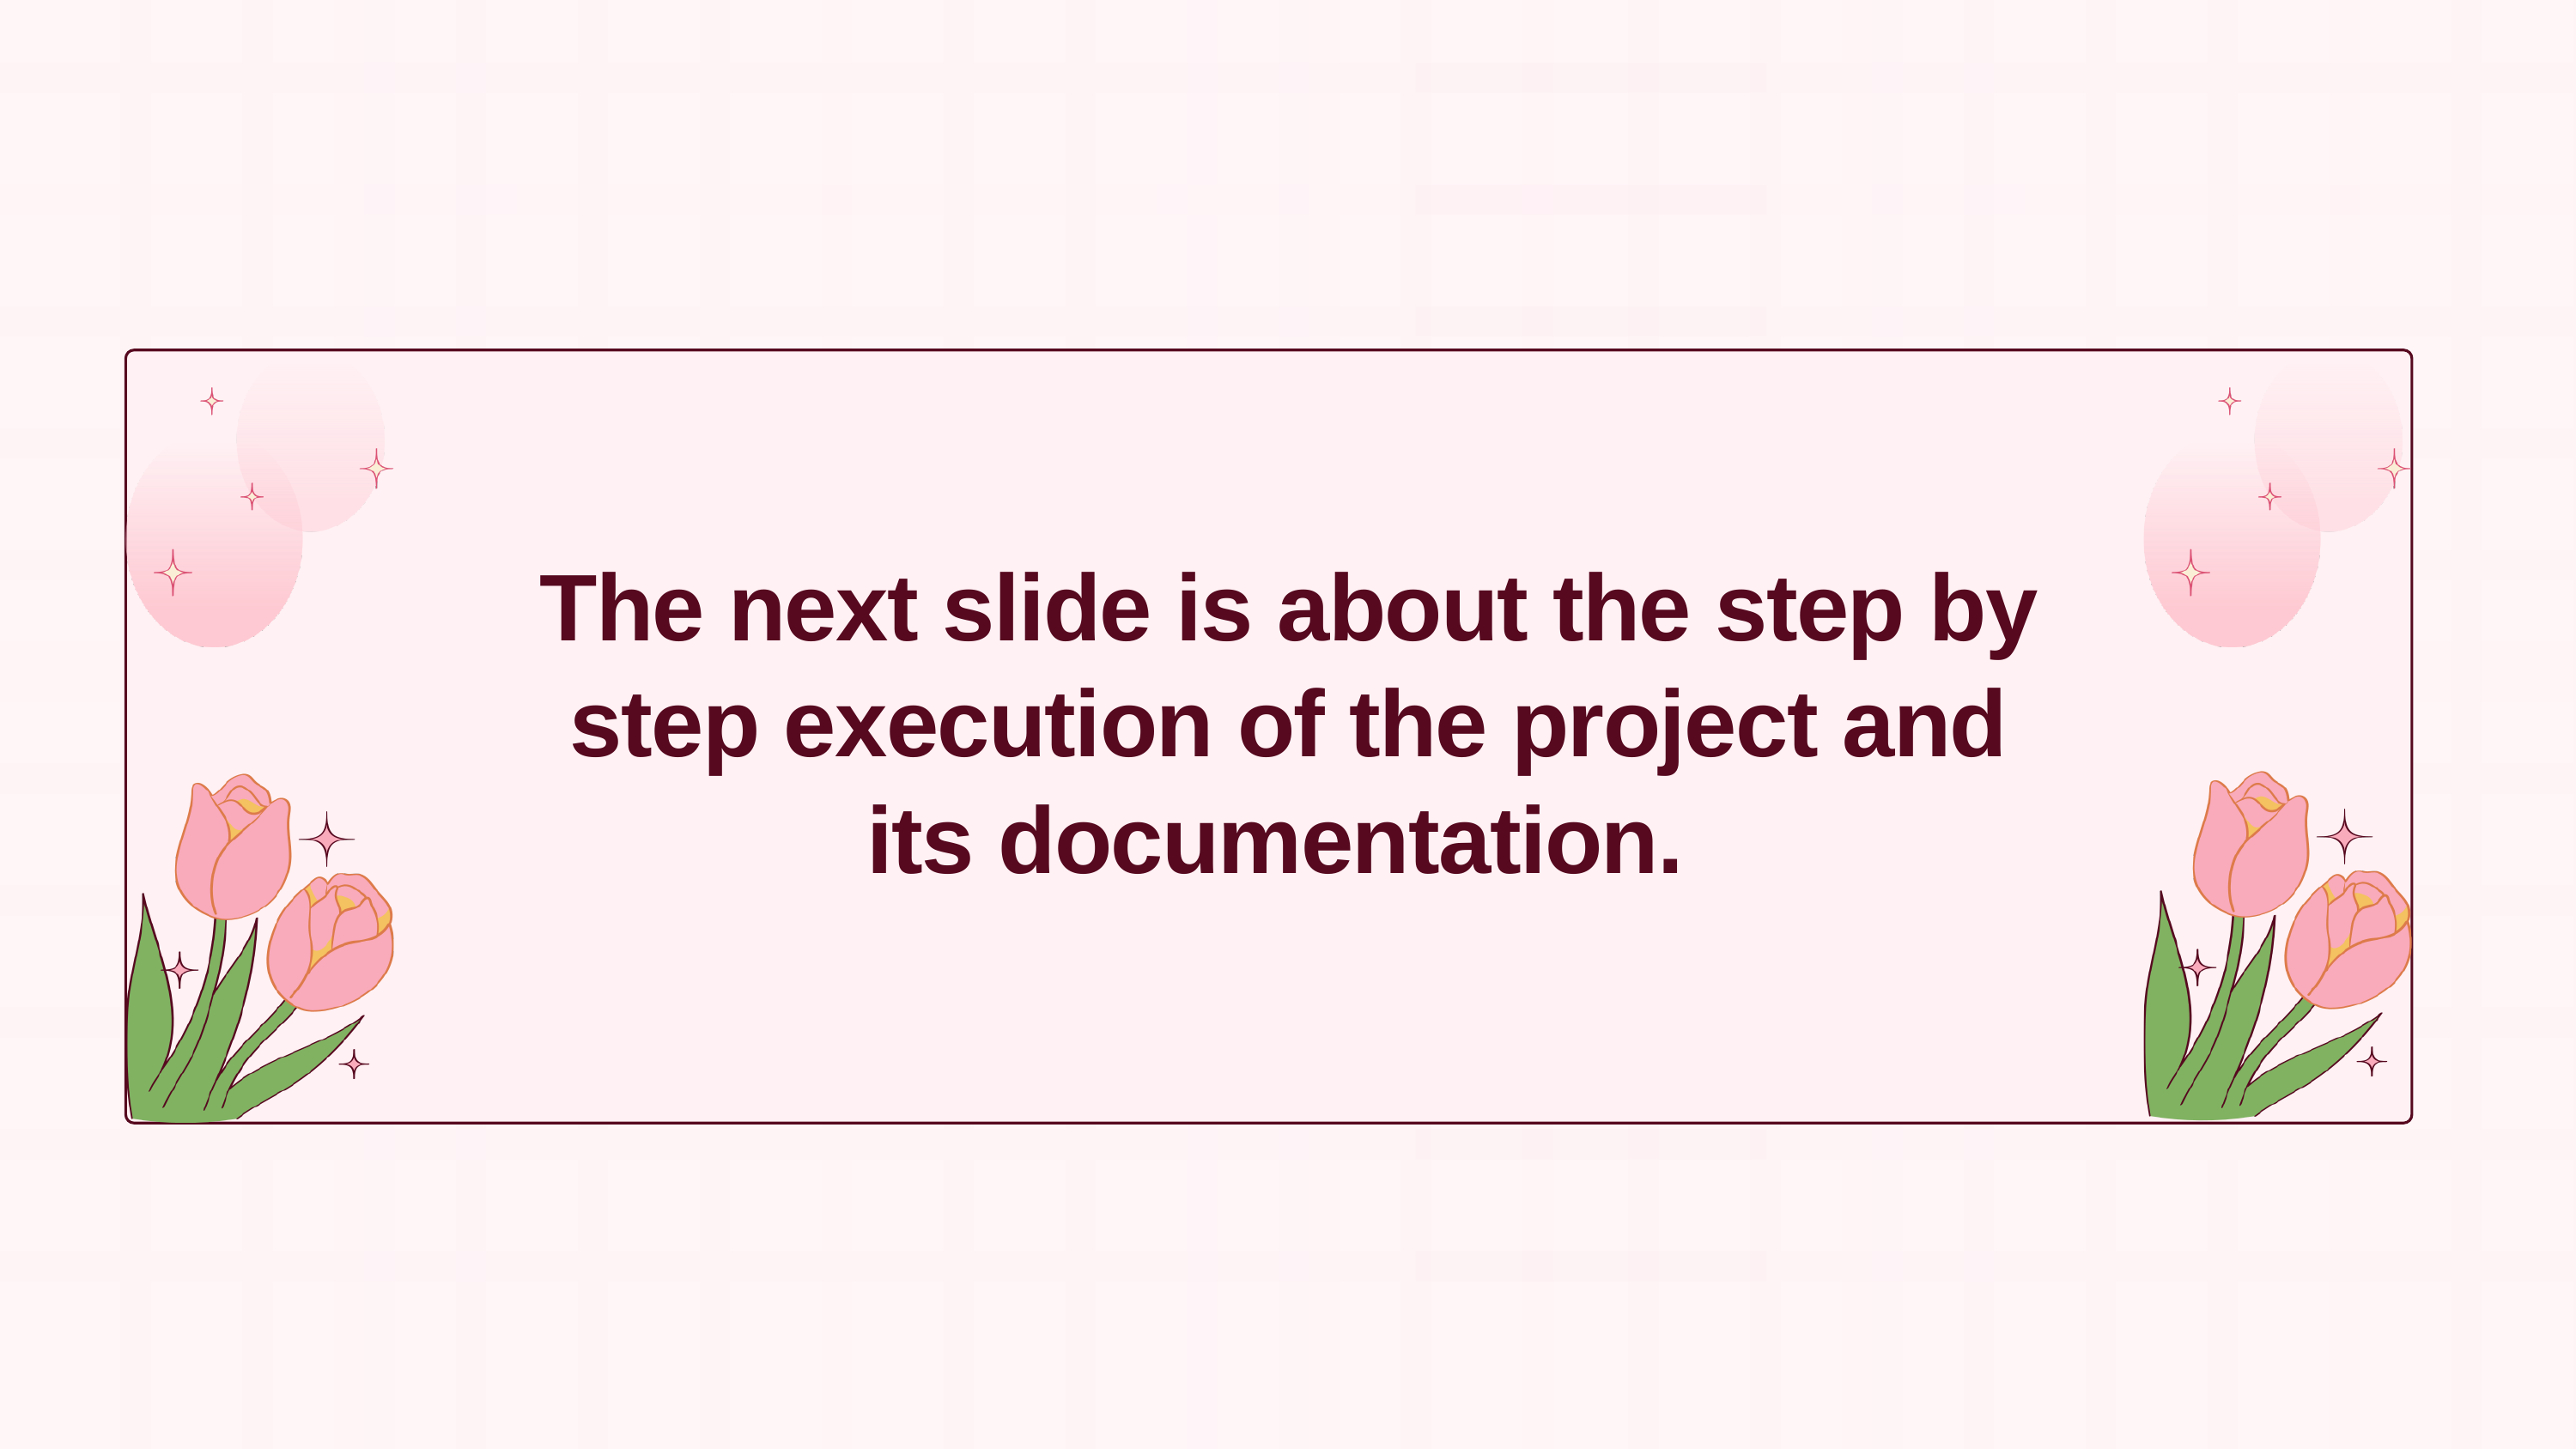

The next slide is about the step by step execution of the project and its documentation.